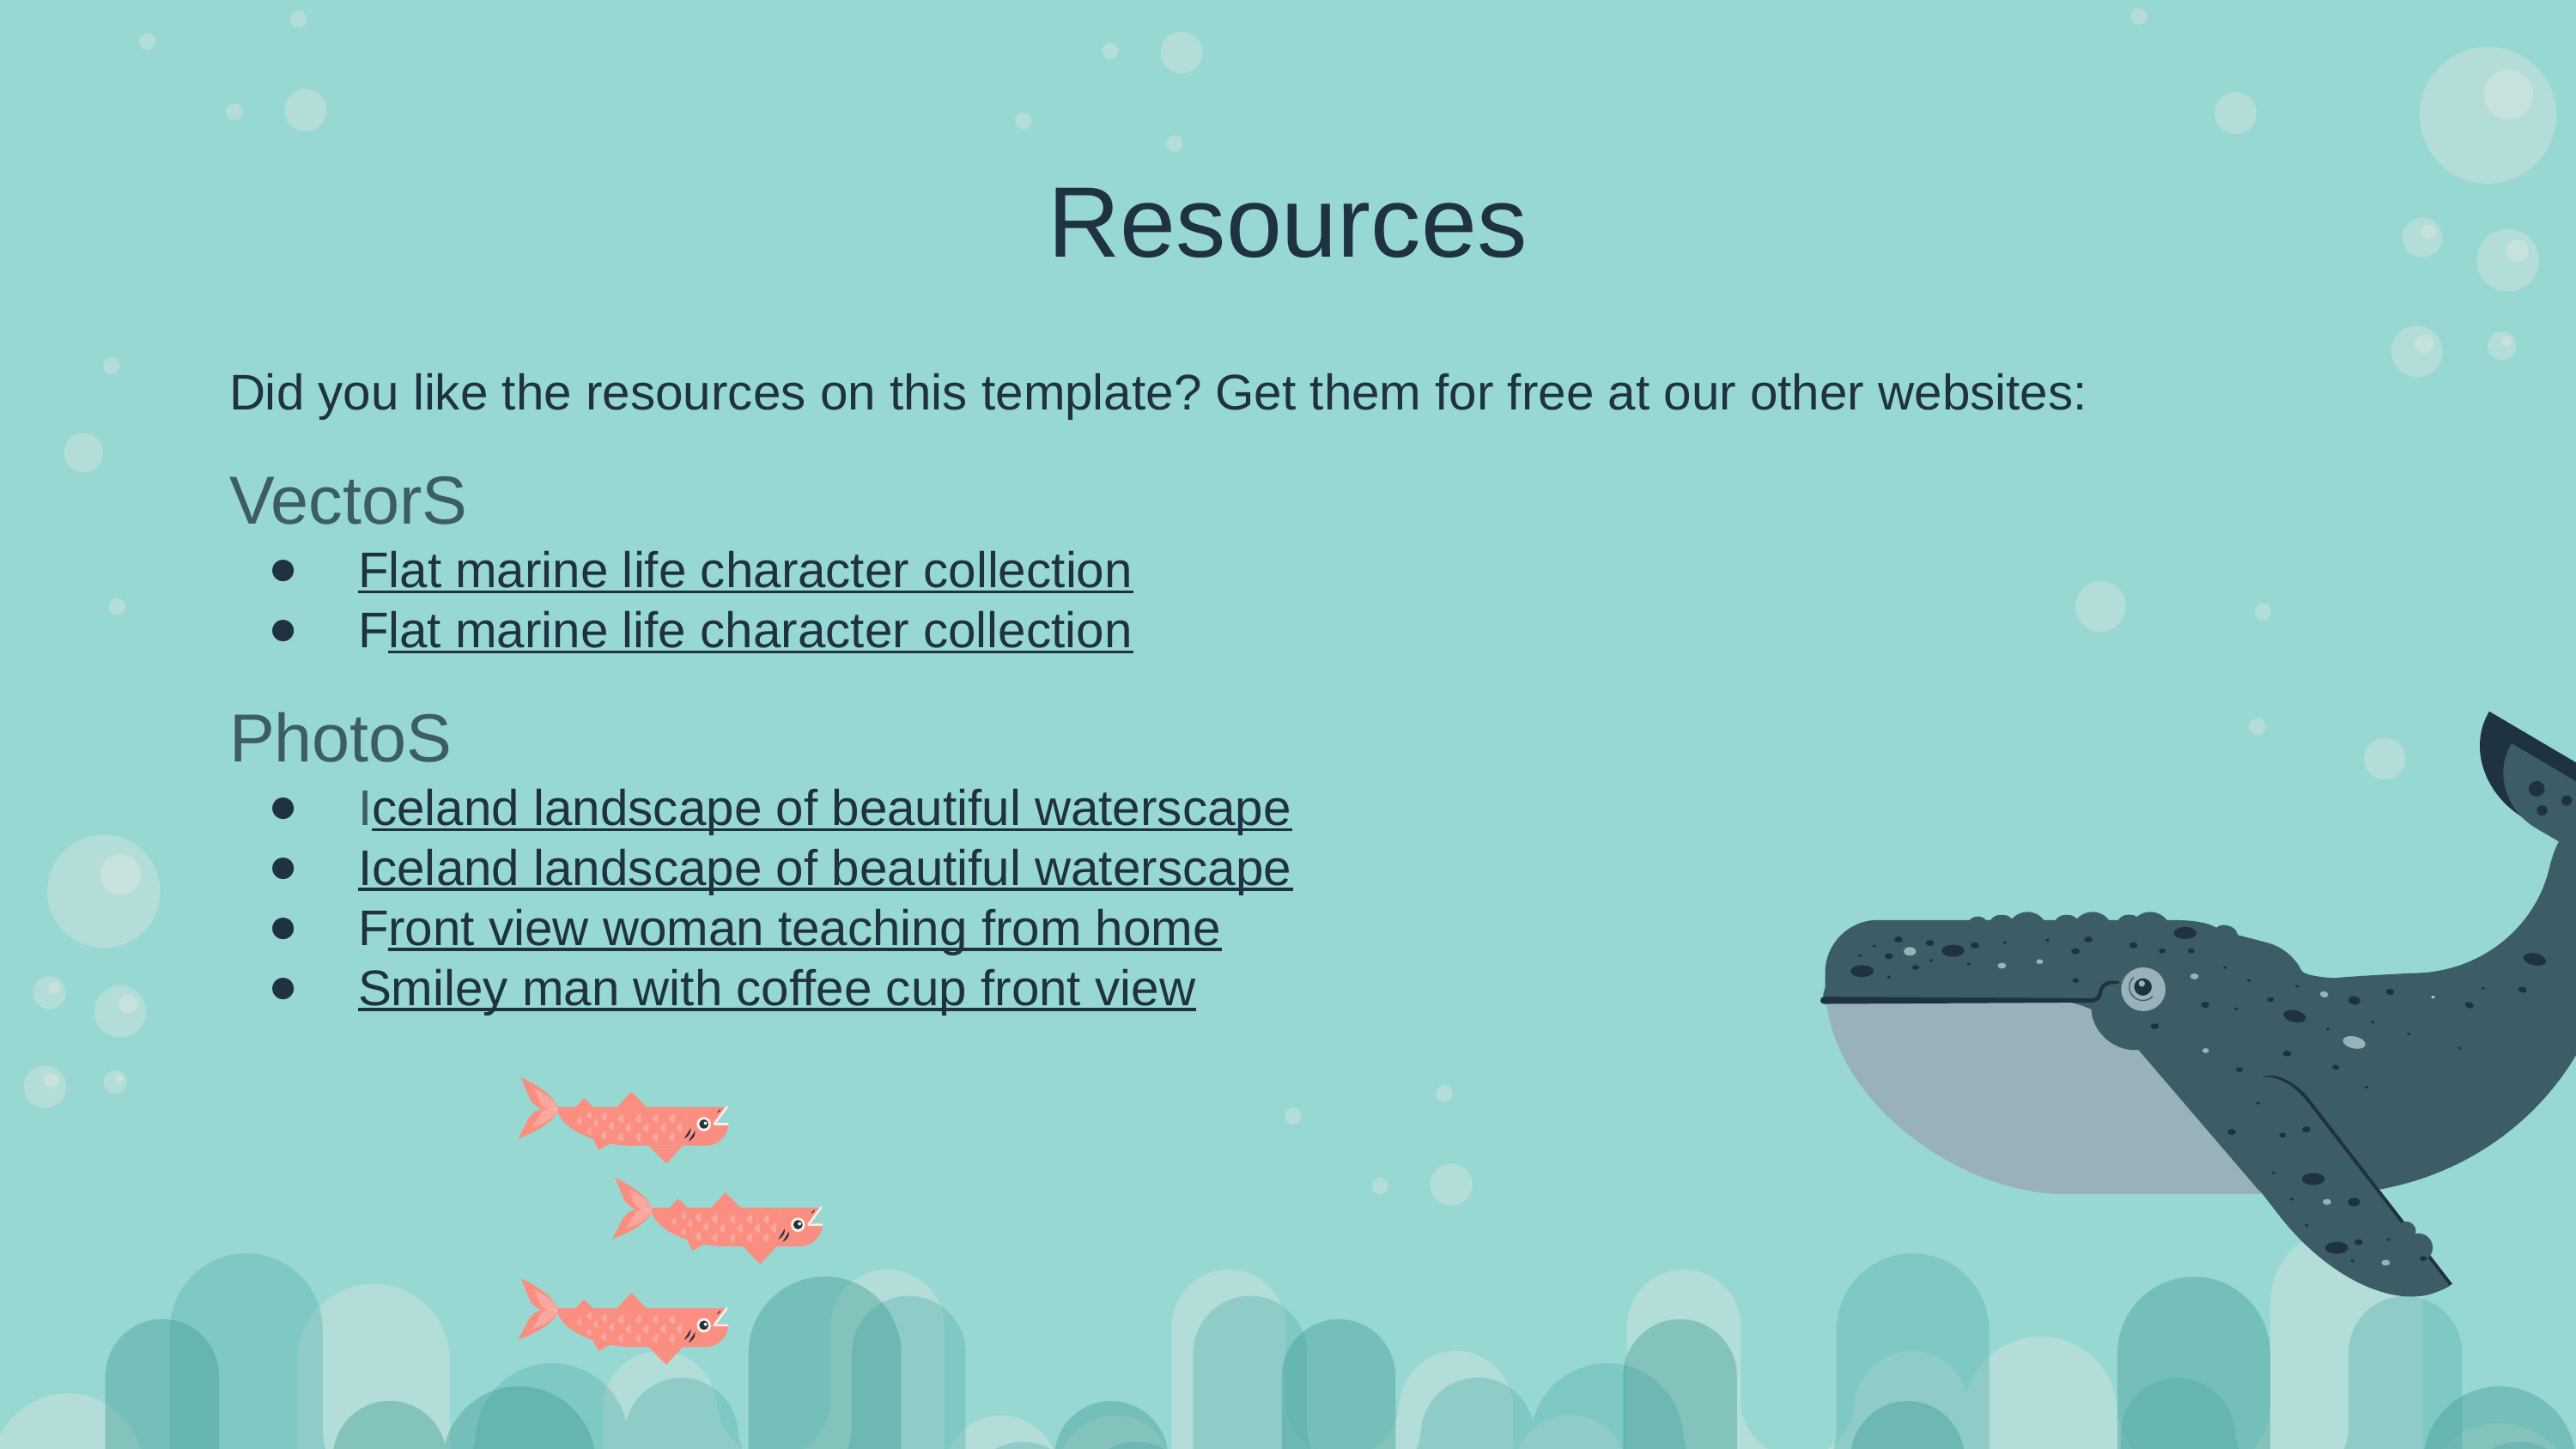

# Resources
Did you like the resources on this template? Get them for free at our other websites:
VectorS
Flat marine life character collection
Flat marine life character collection
PhotoS
Iceland landscape of beautiful waterscape
Iceland landscape of beautiful waterscape
Front view woman teaching from home
Smiley man with coffee cup front view